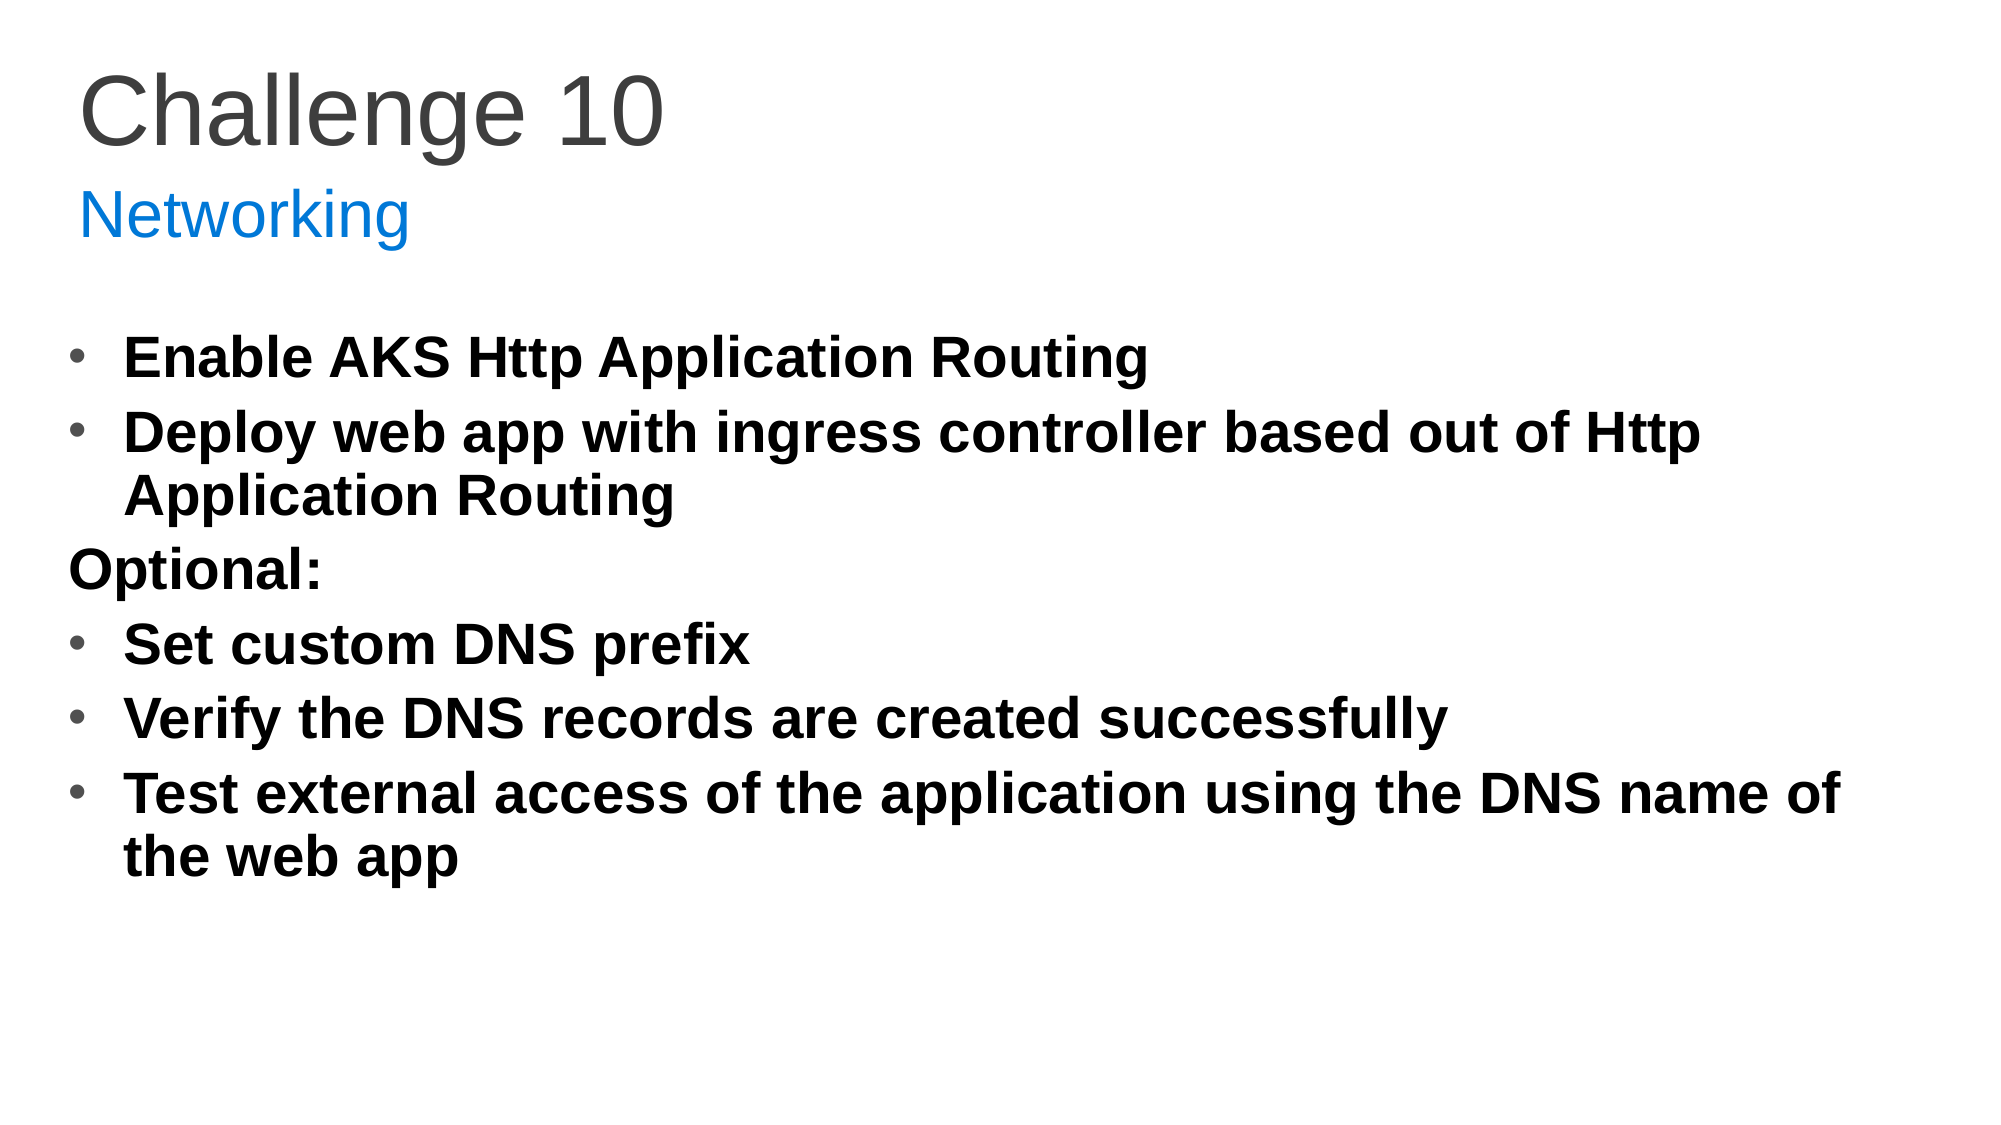

Challenge 10
Networking
Enable AKS Http Application Routing
Deploy web app with ingress controller based out of Http Application Routing
Optional:
Set custom DNS prefix
Verify the DNS records are created successfully
Test external access of the application using the DNS name of the web app